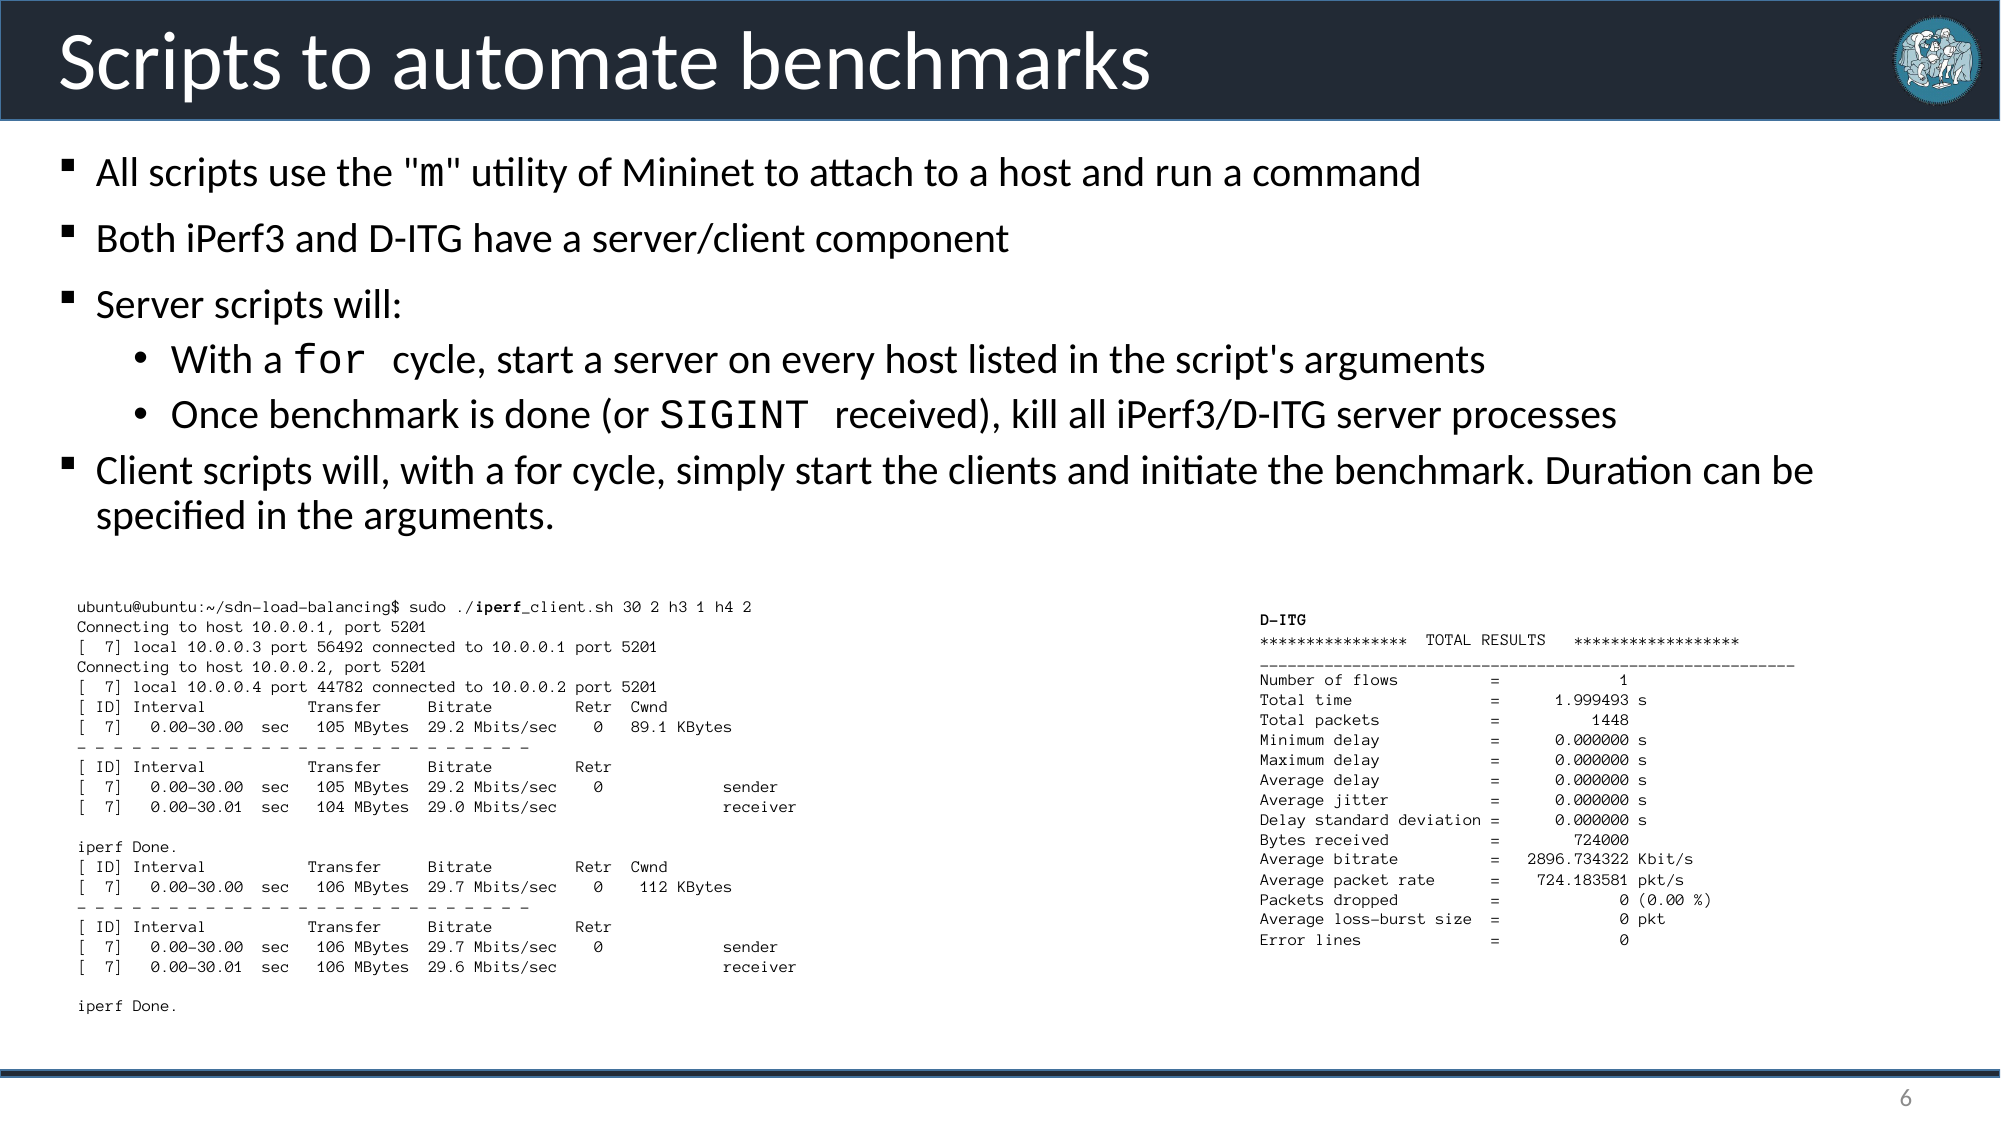

# Scripts to automate benchmarks
All scripts use the "m" utility of Mininet to attach to a host and run a command
Both iPerf3 and D-ITG have a server/client component
Server scripts will:
With a for cycle, start a server on every host listed in the script's arguments
Once benchmark is done (or SIGINT received), kill all iPerf3/D-ITG server processes
Client scripts will, with a for cycle, simply start the clients and initiate the benchmark. Duration can be specified in the arguments.

ubuntu@ubuntu:~/sdn-load-balancing$ sudo ./iperf_client.sh 30 2 h3 1 h4 2
Connecting to host 10.0.0.1, port 5201
[  7] local 10.0.0.3 port 56492 connected to 10.0.0.1 port 5201
Connecting to host 10.0.0.2, port 5201
[  7] local 10.0.0.4 port 44782 connected to 10.0.0.2 port 5201
[ ID] Interval           Transfer     Bitrate         Retr  Cwnd
[  7]   0.00-30.00  sec   105 MBytes  29.2 Mbits/sec    0   89.1 KBytes
- - - - - - - - - - - - - - - - - - - - - - - - -
[ ID] Interval           Transfer     Bitrate         Retr
[  7]   0.00-30.00  sec   105 MBytes  29.2 Mbits/sec    0             sender
[  7]   0.00-30.01  sec   104 MBytes  29.0 Mbits/sec                  receiver

iperf Done.
[ ID] Interval           Transfer     Bitrate         Retr  Cwnd
[  7]   0.00-30.00  sec   106 MBytes  29.7 Mbits/sec    0    112 KBytes
- - - - - - - - - - - - - - - - - - - - - - - - -
[ ID] Interval           Transfer     Bitrate         Retr
[  7]   0.00-30.00  sec   106 MBytes  29.7 Mbits/sec    0             sender
[  7]   0.00-30.01  sec   106 MBytes  29.6 Mbits/sec                  receiver

iperf Done.
D-ITG
****************  TOTAL RESULTS   ******************
__________________________________________________________
Number of flows          =             1
Total time               =      1.999493 s
Total packets            =          1448
Minimum delay            =      0.000000 s
Maximum delay            =      0.000000 s
Average delay            =      0.000000 s
Average jitter           =      0.000000 s
Delay standard deviation =      0.000000 s
Bytes received           =        724000
Average bitrate          =   2896.734322 Kbit/s
Average packet rate      =    724.183581 pkt/s
Packets dropped          =             0 (0.00 %)
Average loss-burst size  =             0 pkt
Error lines              =             0

6